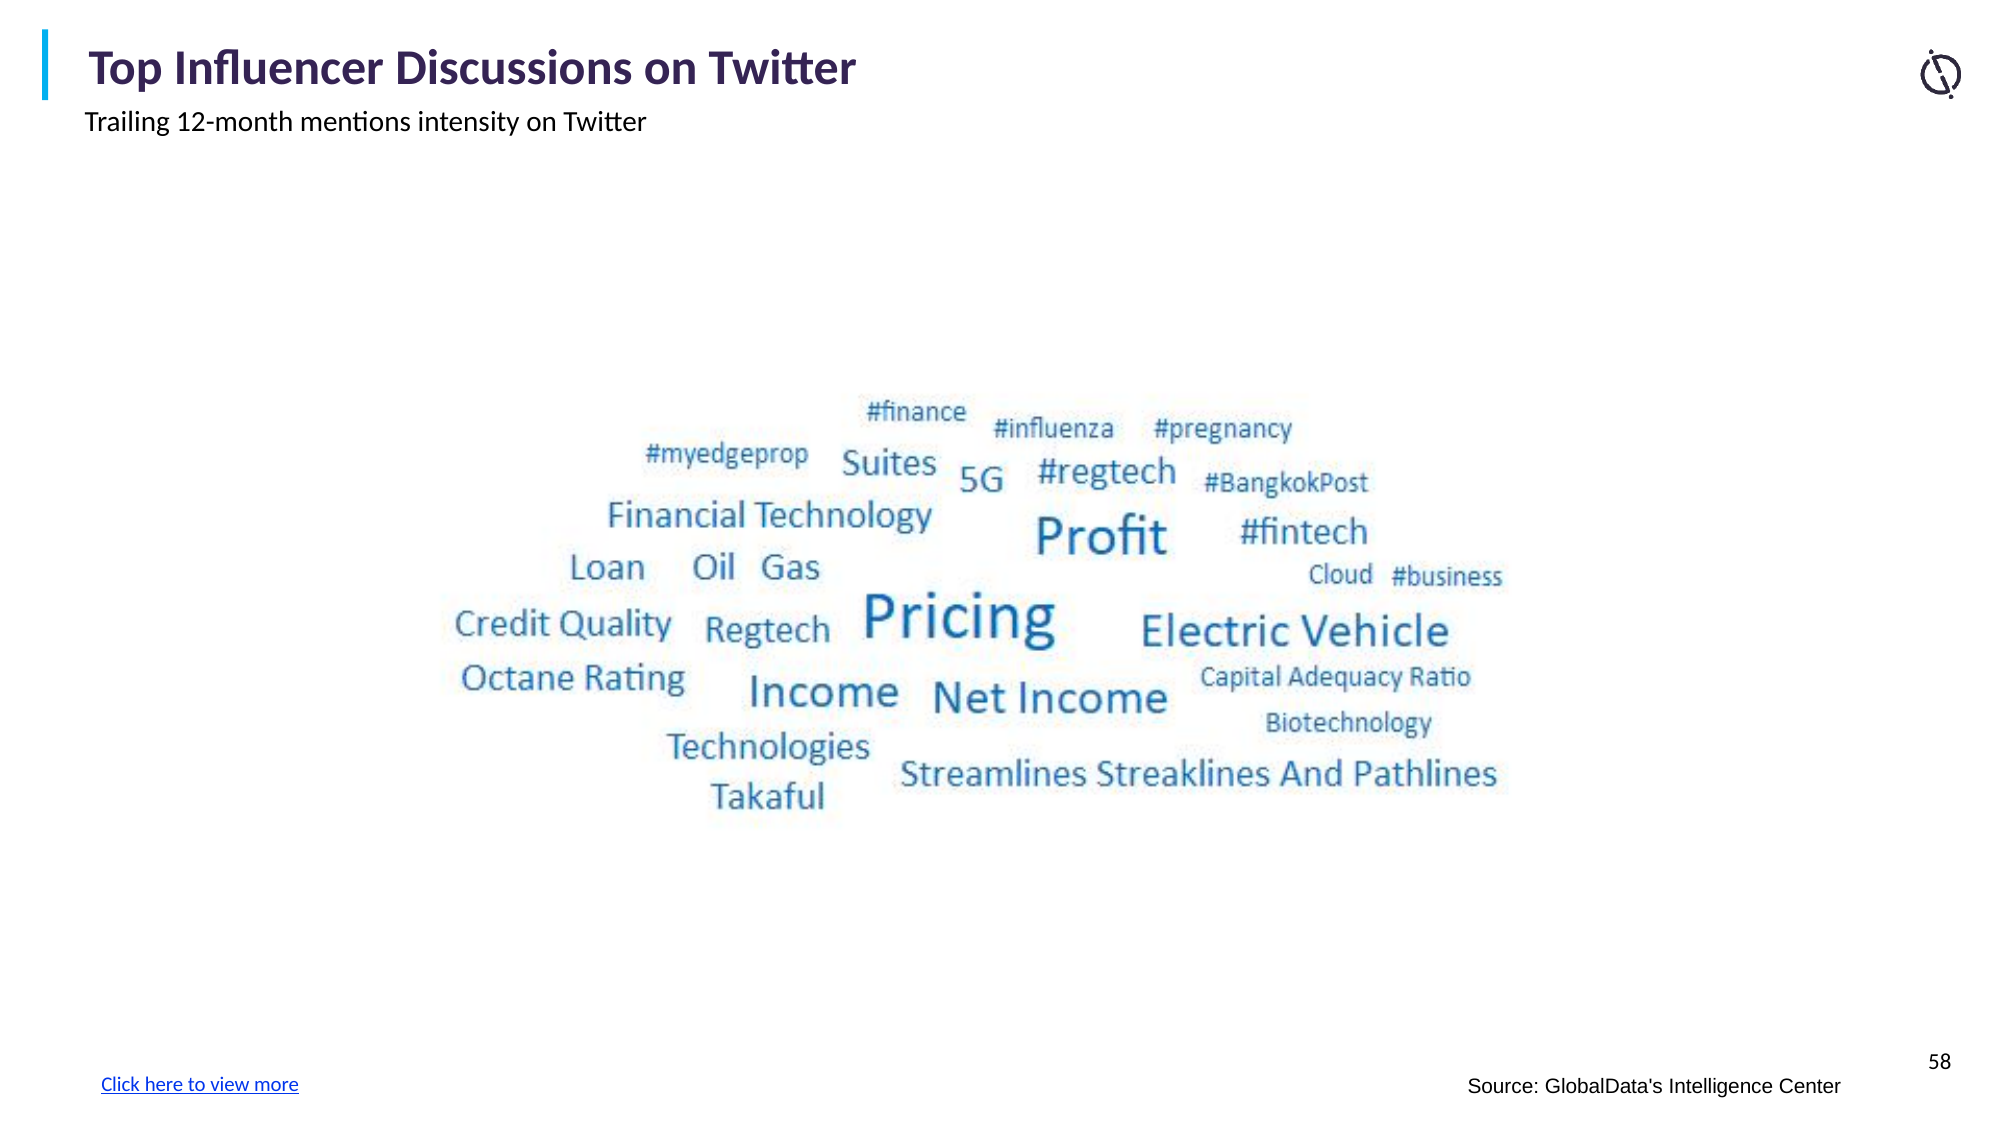

Top Influencer Discussions on Twitter
Trailing 12-month mentions intensity on Twitter

Click here to view more